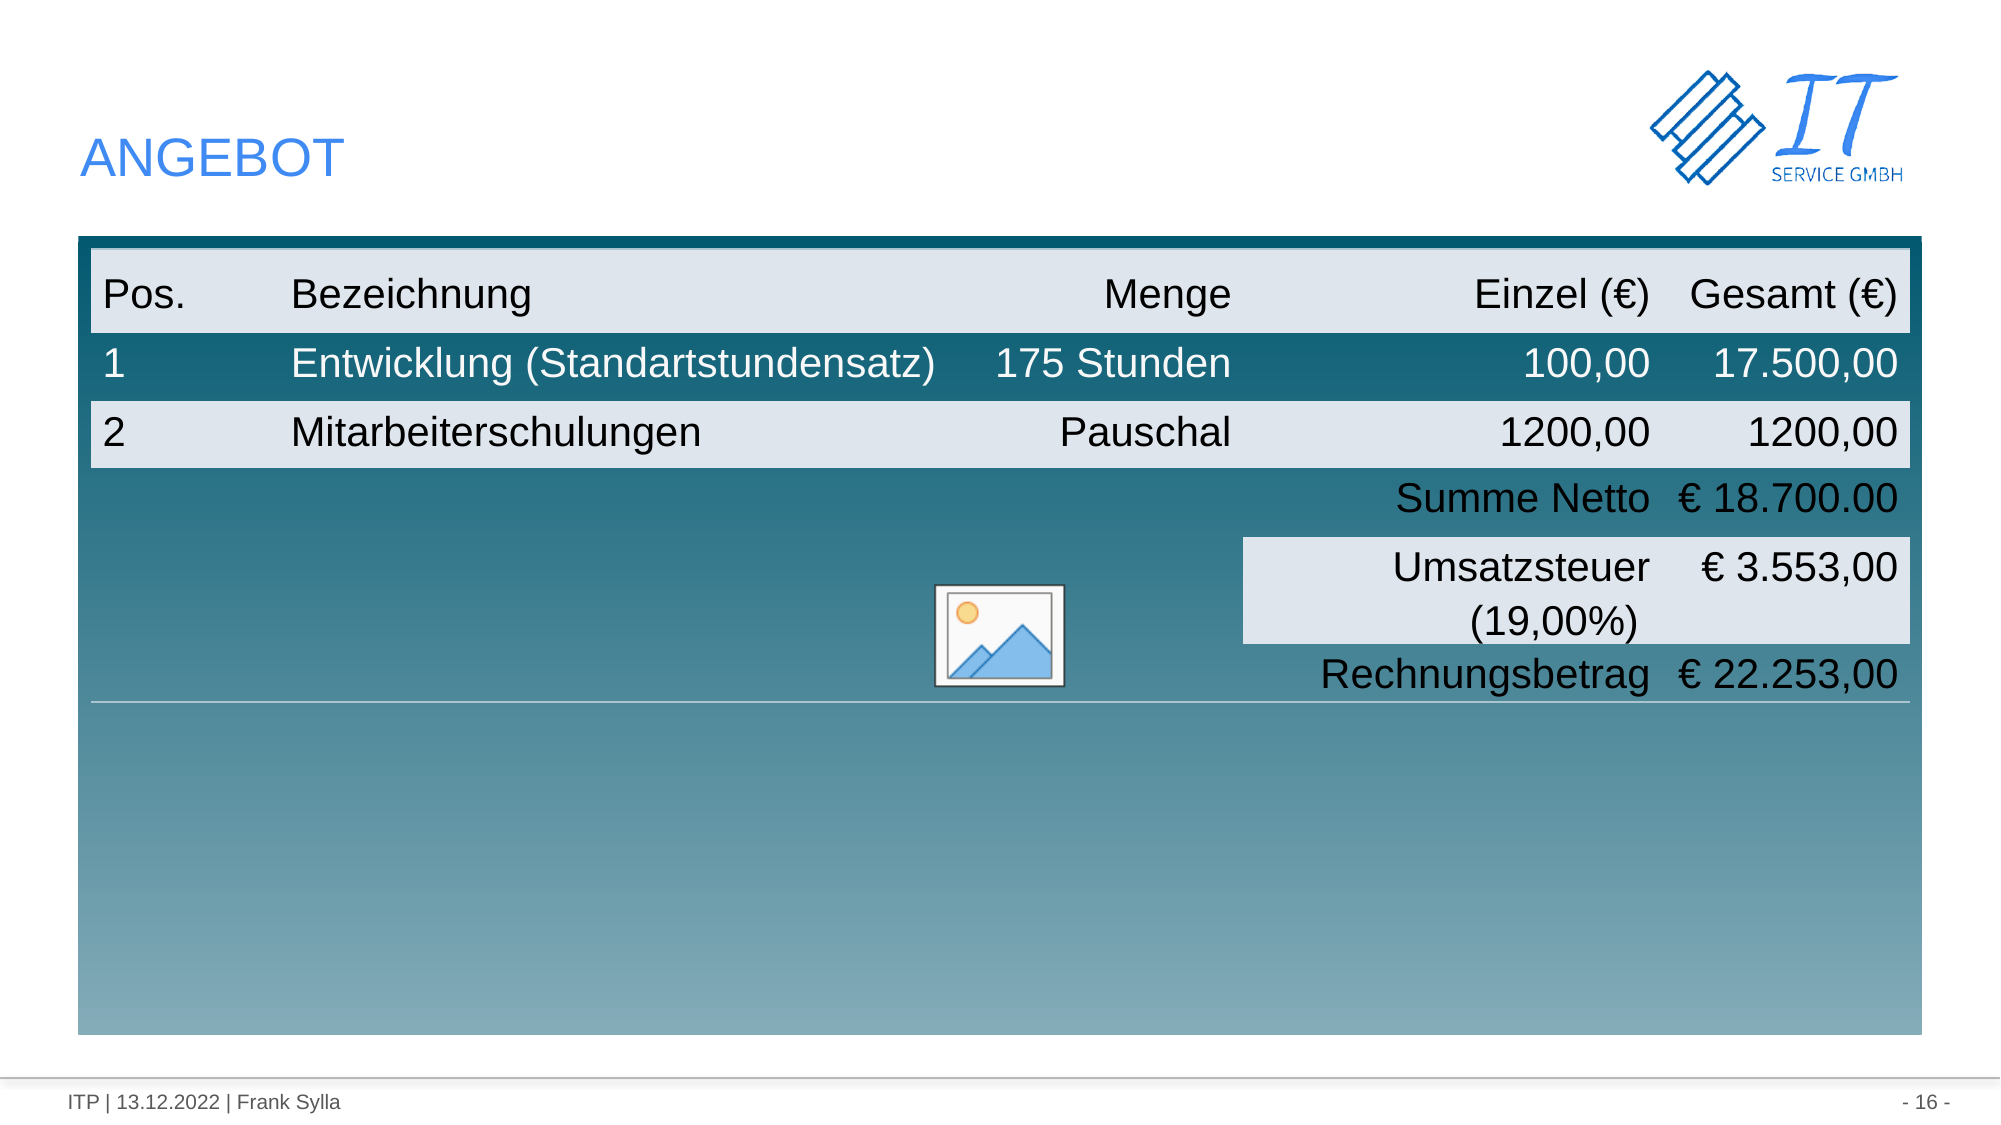

# ANGEBOT

| Pos. |  | Bezeichnung | Menge |  | Einzel (€) | Gesamt (€) |
| --- | --- | --- | --- | --- | --- | --- |
| 1 |  | Entwicklung (Standartstundensatz) | 175 Stunden |  | 100,00 | 17.500,00 |
| 2 |  | Mitarbeiterschulungen | Pauschal |  | 1200,00 | 1200,00 |
|  |  |  |  | Summe Netto |  | € 18.700.00 |
|  |  |  |  | Umsatzsteuer (19,00%) |  | € 3.553,00 |
|  |  |  |  | Rechnungsbetrag |  | € 22.253,00 |